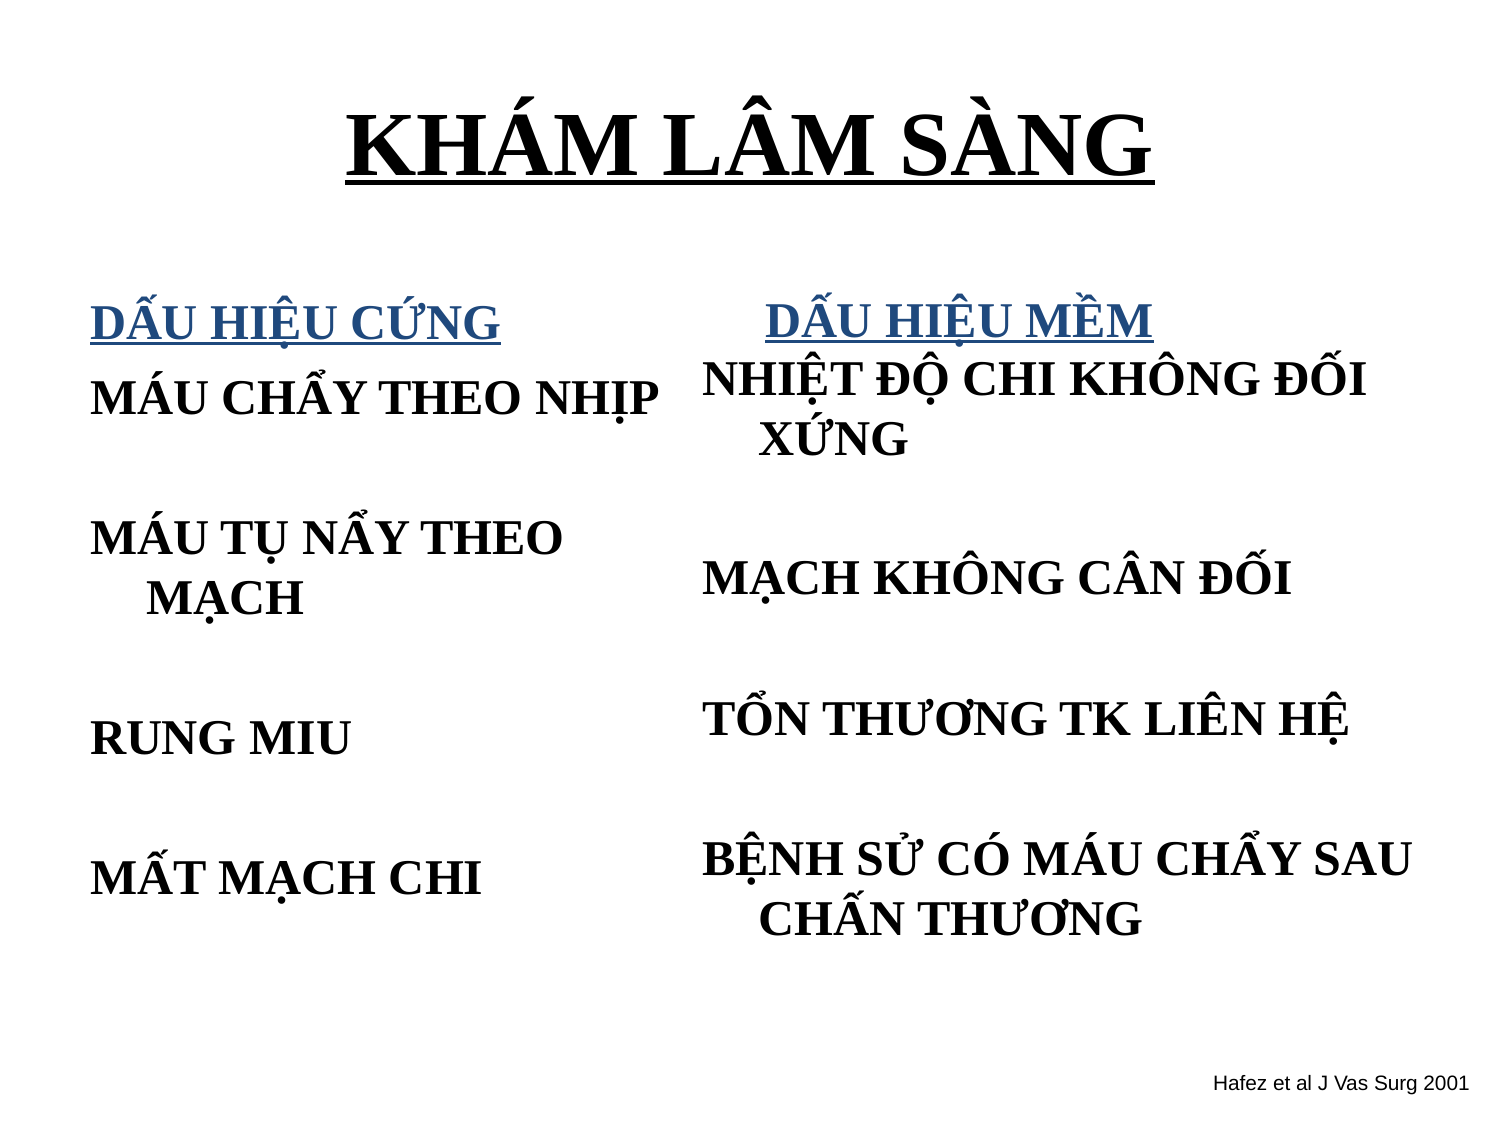

# KHÁM LÂM SÀNG
DẤU HIỆU MỀM
DẤU HIỆU CỨNG
NHIỆT ĐỘ CHI KHÔNG ĐỐI XỨNG

MẠCH KHÔNG CÂN ĐỐI

TỔN THƯƠNG TK LIÊN HỆ

BỆNH SỬ CÓ MÁU CHẨY SAU CHẤN THƯƠNG
MÁU CHẨY THEO NHỊP

MÁU TỤ NẨY THEO MẠCH

RUNG MIU

MẤT MẠCH CHI
Hafez et al J Vas Surg 2001